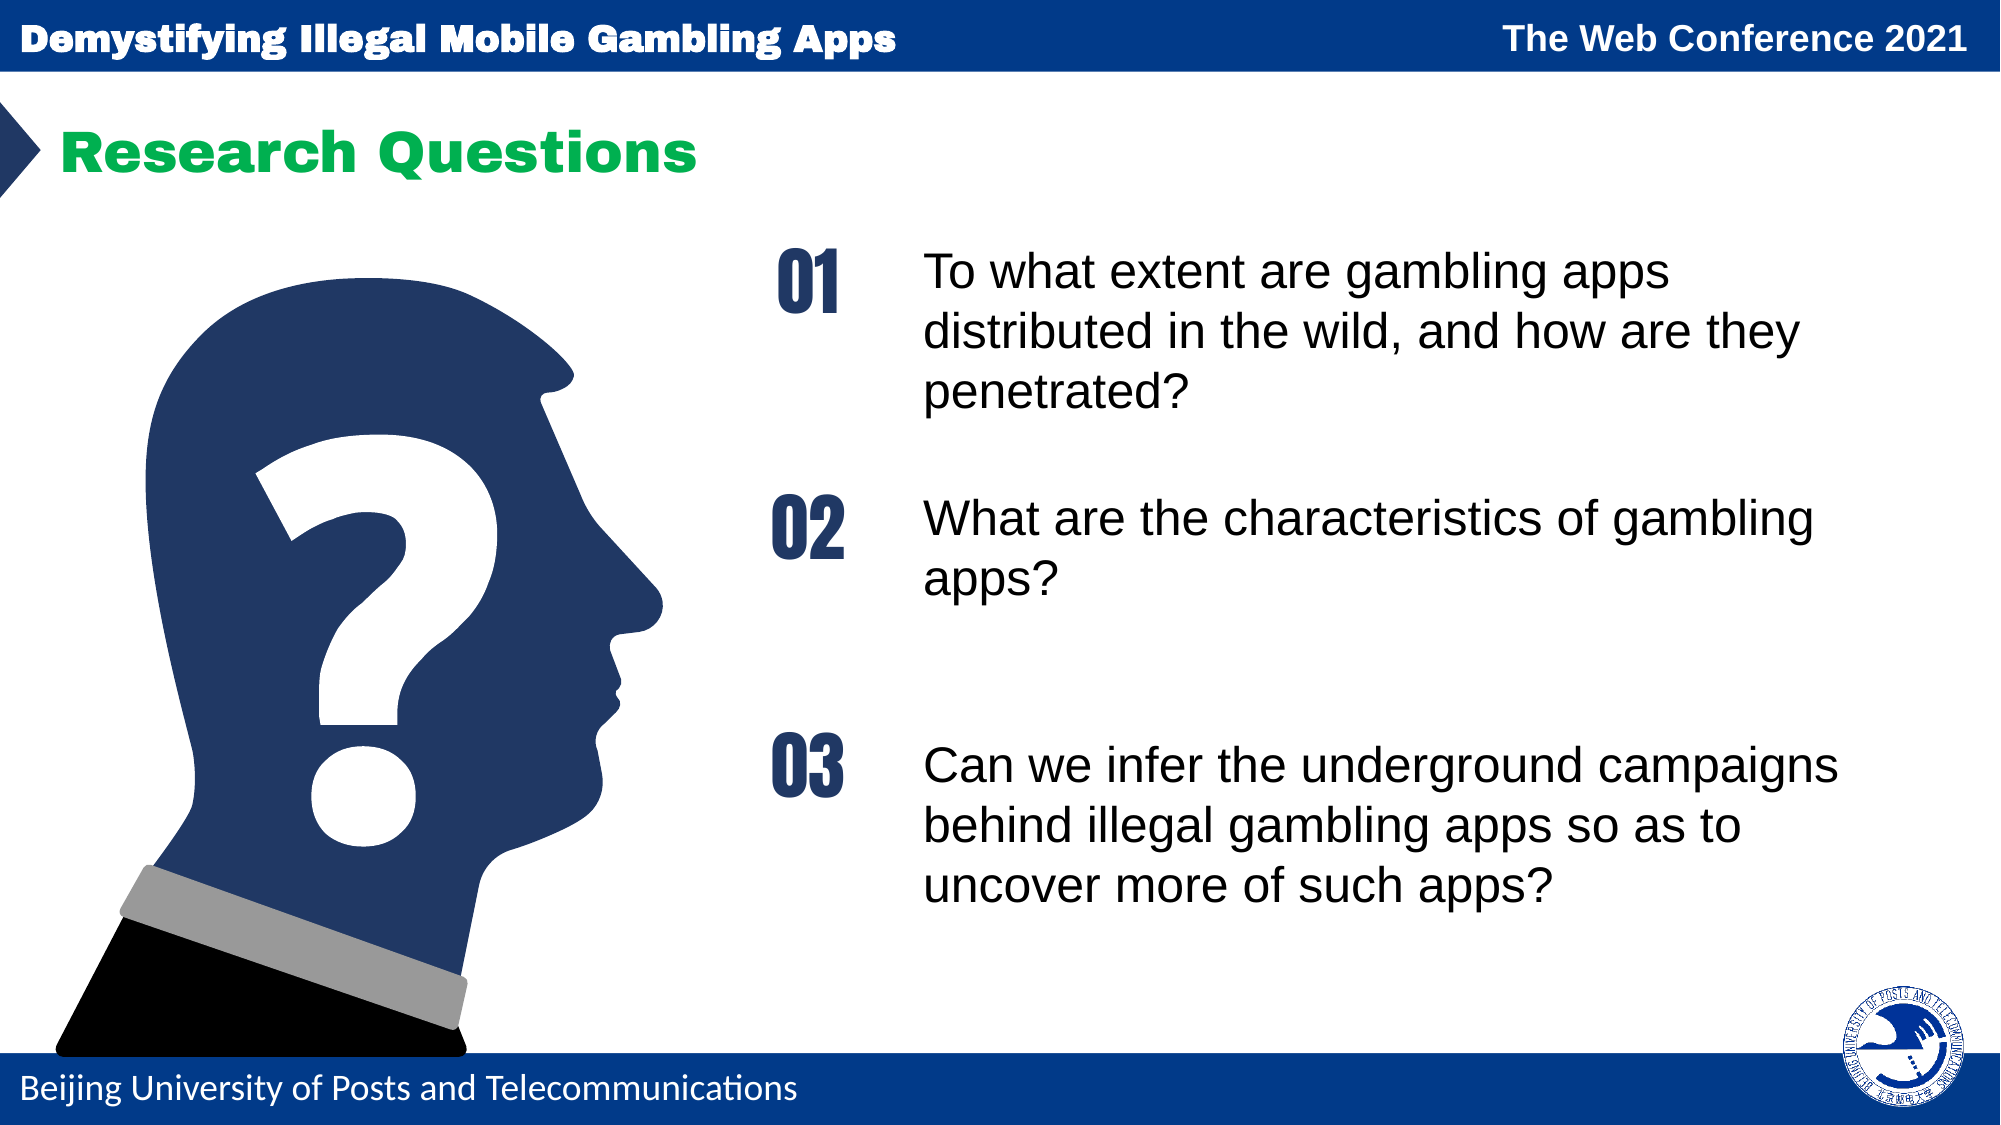

Research Questions

01
To what extent are gambling apps distributed in the wild, and how are they penetrated?

02
What are the characteristics of gambling apps?
03
Can we infer the underground campaigns behind illegal gambling apps so as to uncover more of such apps?